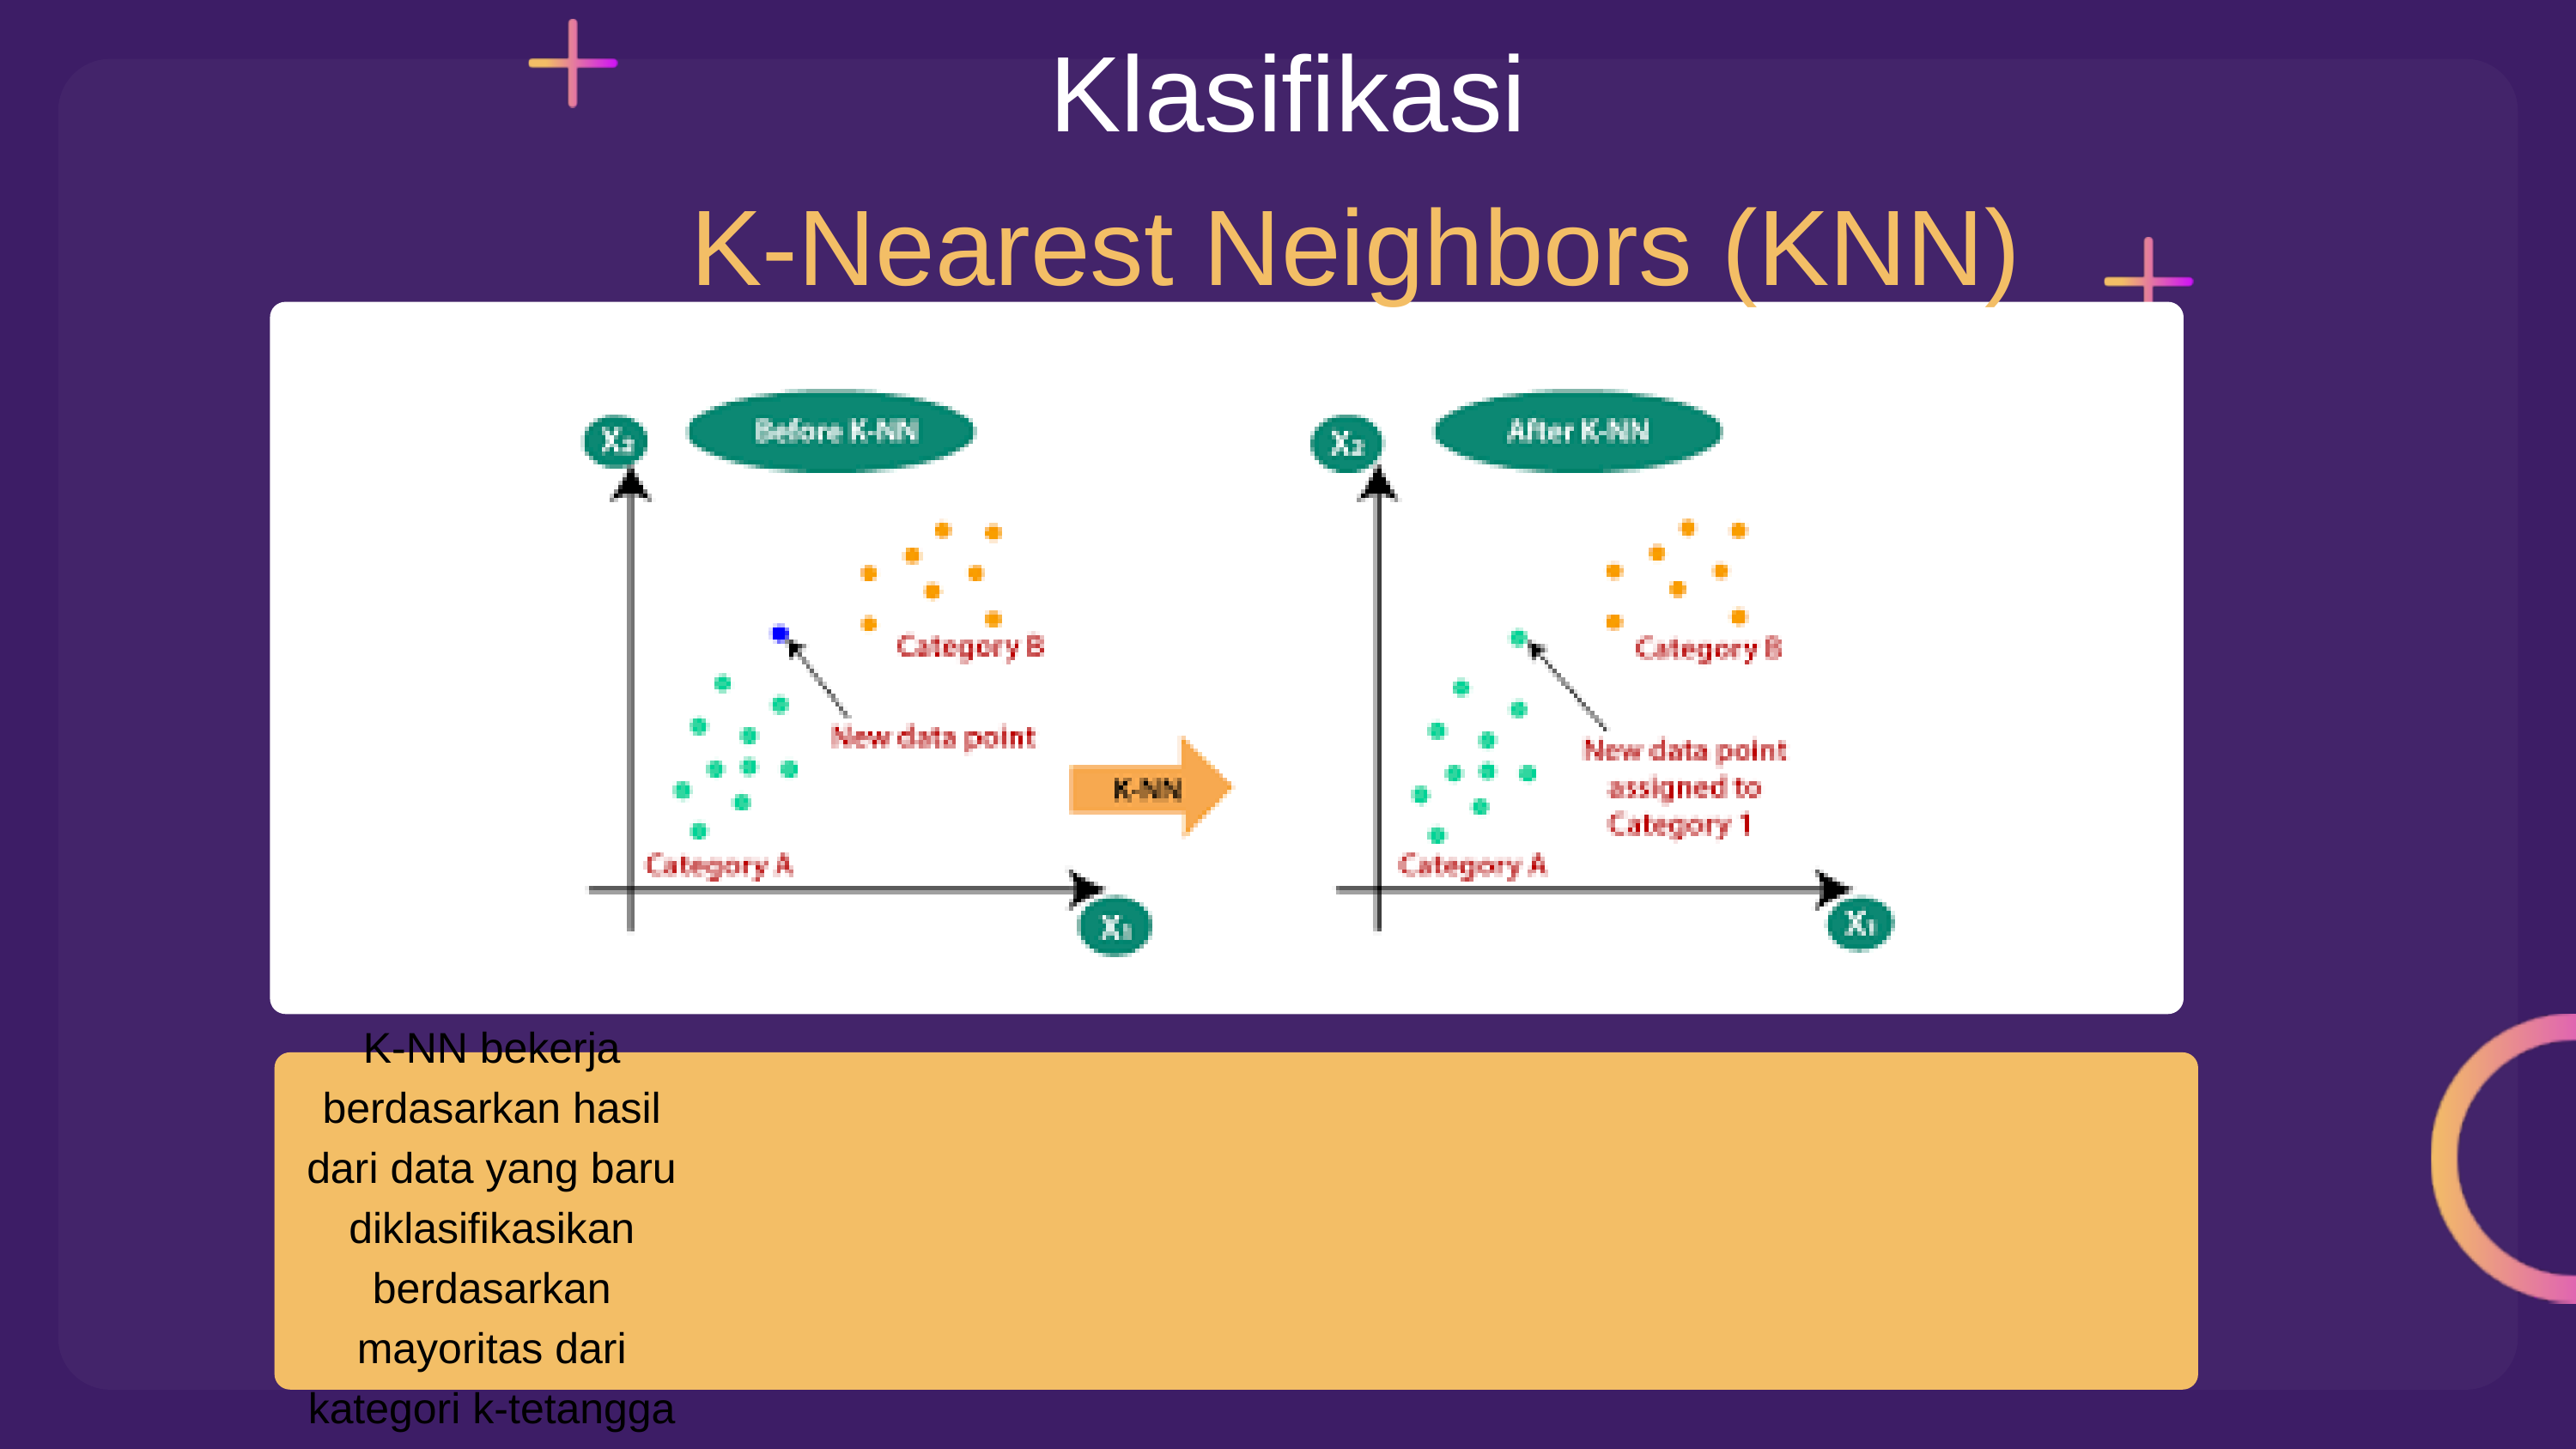

Klasifikasi

K-Nearest Neighbors (KNN)

K-NN bekerja berdasarkan hasil dari data yang baru diklasifikasikan berdasarkan mayoritas dari kategori k-tetangga terdekat.